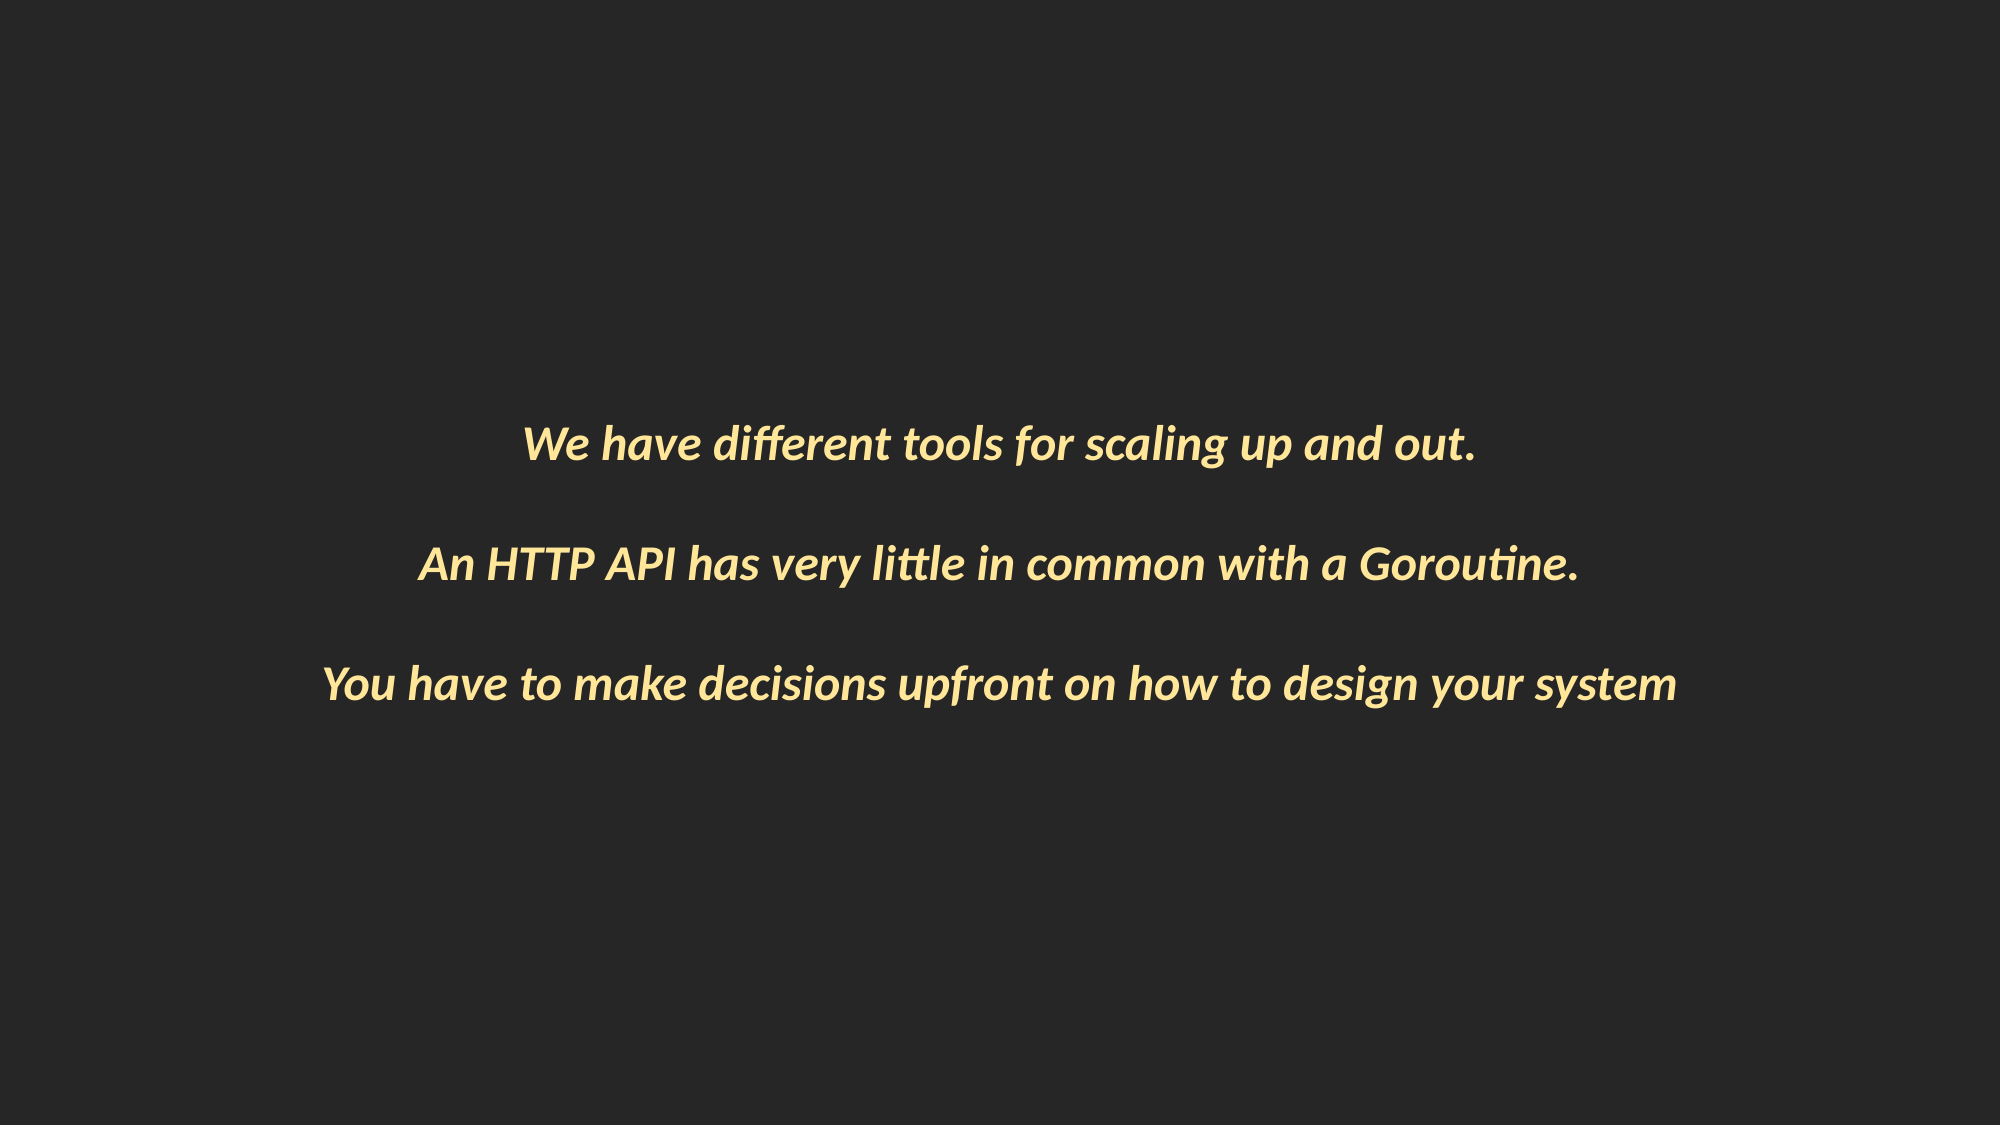

We have different tools for scaling up and out.

An HTTP API has very little in common with a Goroutine.

You have to make decisions upfront on how to design your system